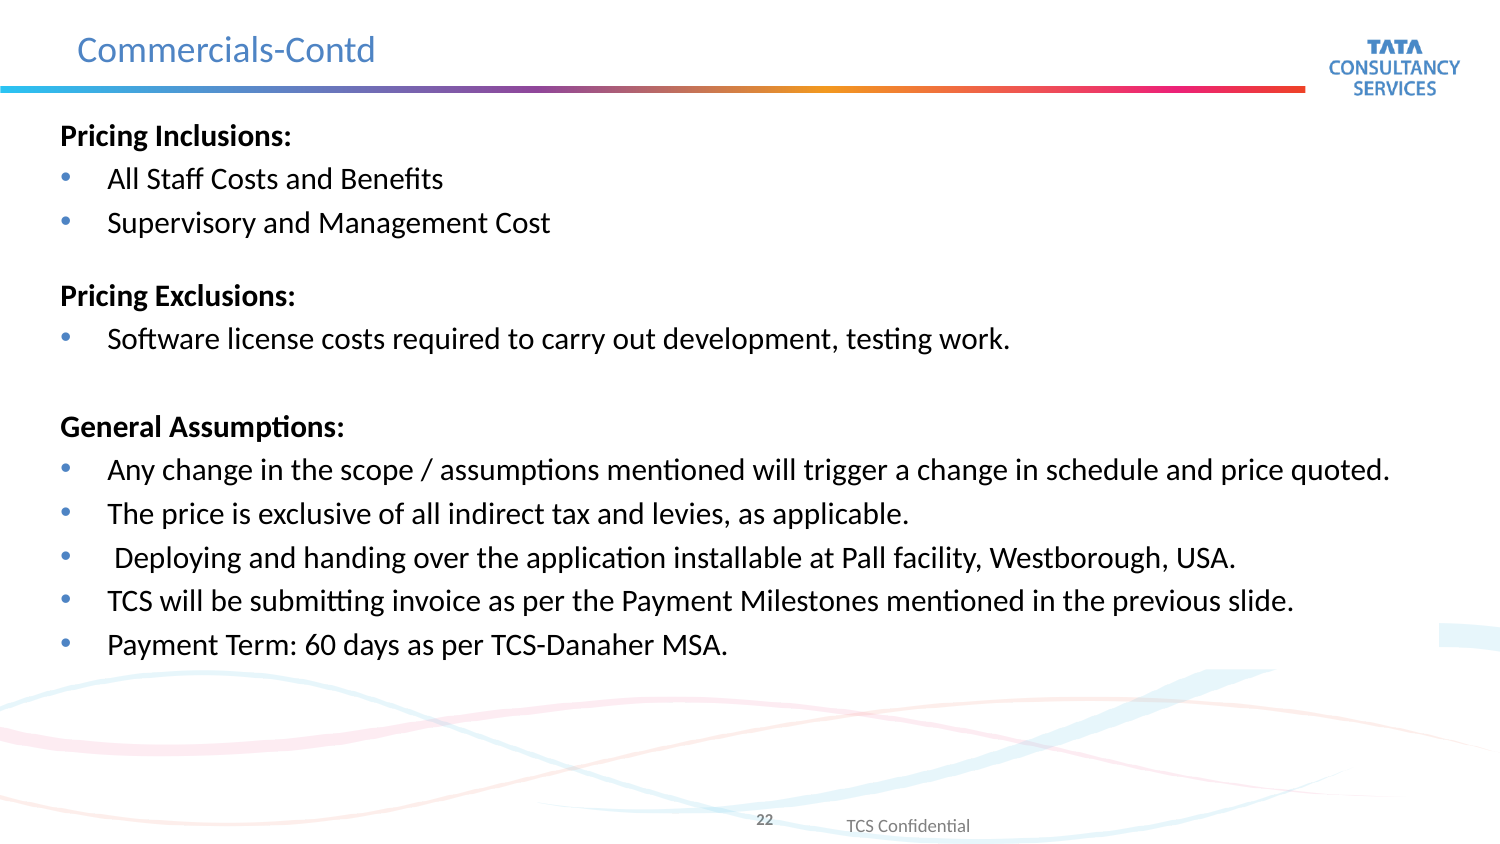

Commercials-Contd
Pricing Inclusions:
All Staff Costs and Benefits
Supervisory and Management Cost

Pricing Exclusions:
Software license costs required to carry out development, testing work.

General Assumptions:
Any change in the scope / assumptions mentioned will trigger a change in schedule and price quoted.
The price is exclusive of all indirect tax and levies, as applicable.
 Deploying and handing over the application installable at Pall facility, Westborough, USA.
TCS will be submitting invoice as per the Payment Milestones mentioned in the previous slide.
Payment Term: 60 days as per TCS-Danaher MSA.